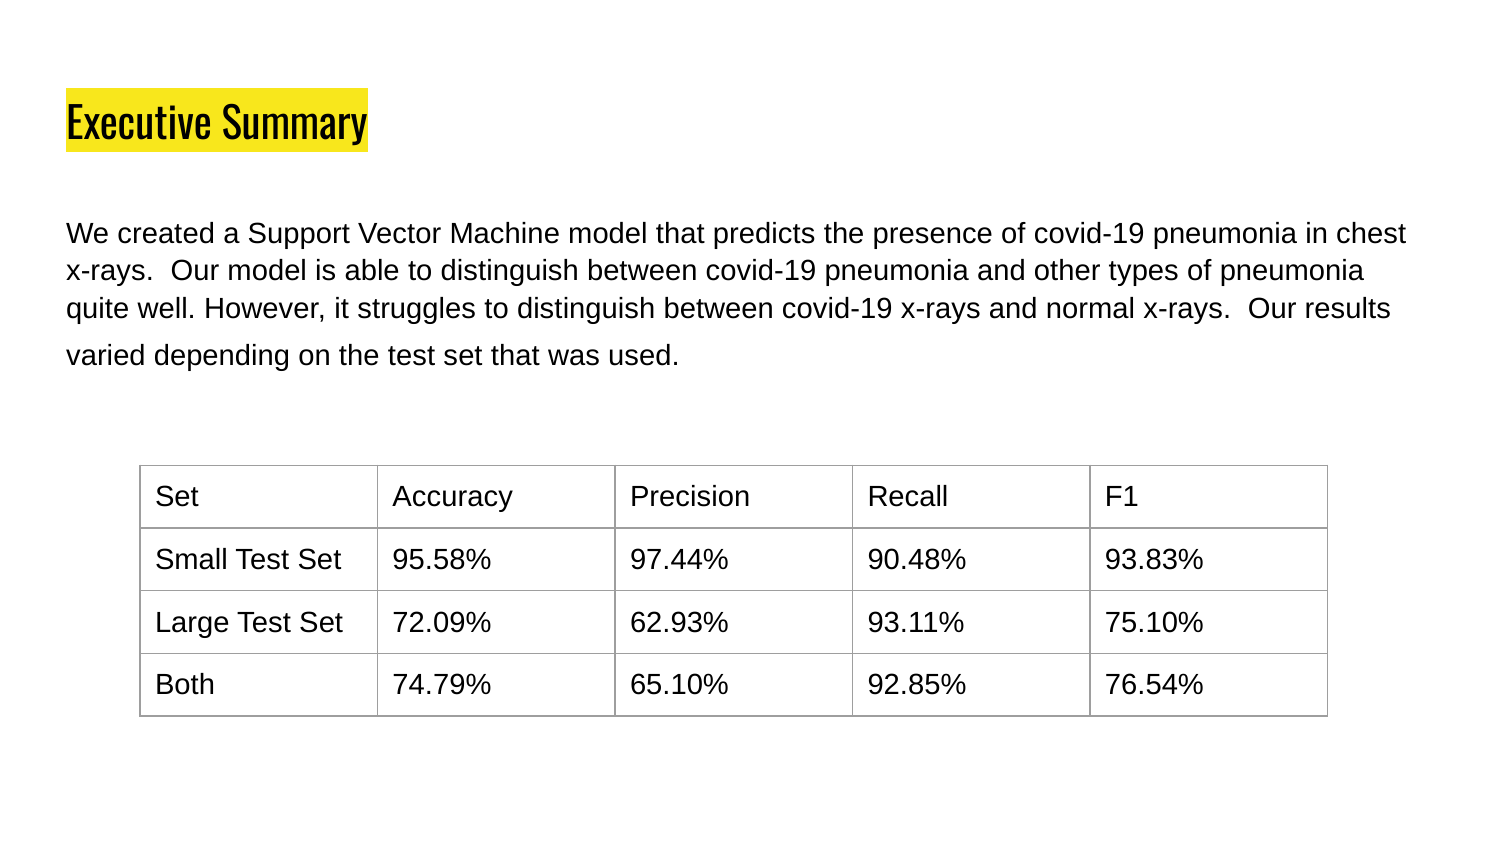

# Executive Summary
We created a Support Vector Machine model that predicts the presence of covid-19 pneumonia in chest x-rays.  Our model is able to distinguish between covid-19 pneumonia and other types of pneumonia quite well. However, it struggles to distinguish between covid-19 x-rays and normal x-rays.  Our results varied depending on the test set that was used.

| Set | Accuracy | Precision | Recall | F1 |
| --- | --- | --- | --- | --- |
| Small Test Set | 95.58% | 97.44% | 90.48% | 93.83% |
| Large Test Set | 72.09% | 62.93% | 93.11% | 75.10% |
| Both | 74.79% | 65.10% | 92.85% | 76.54% |